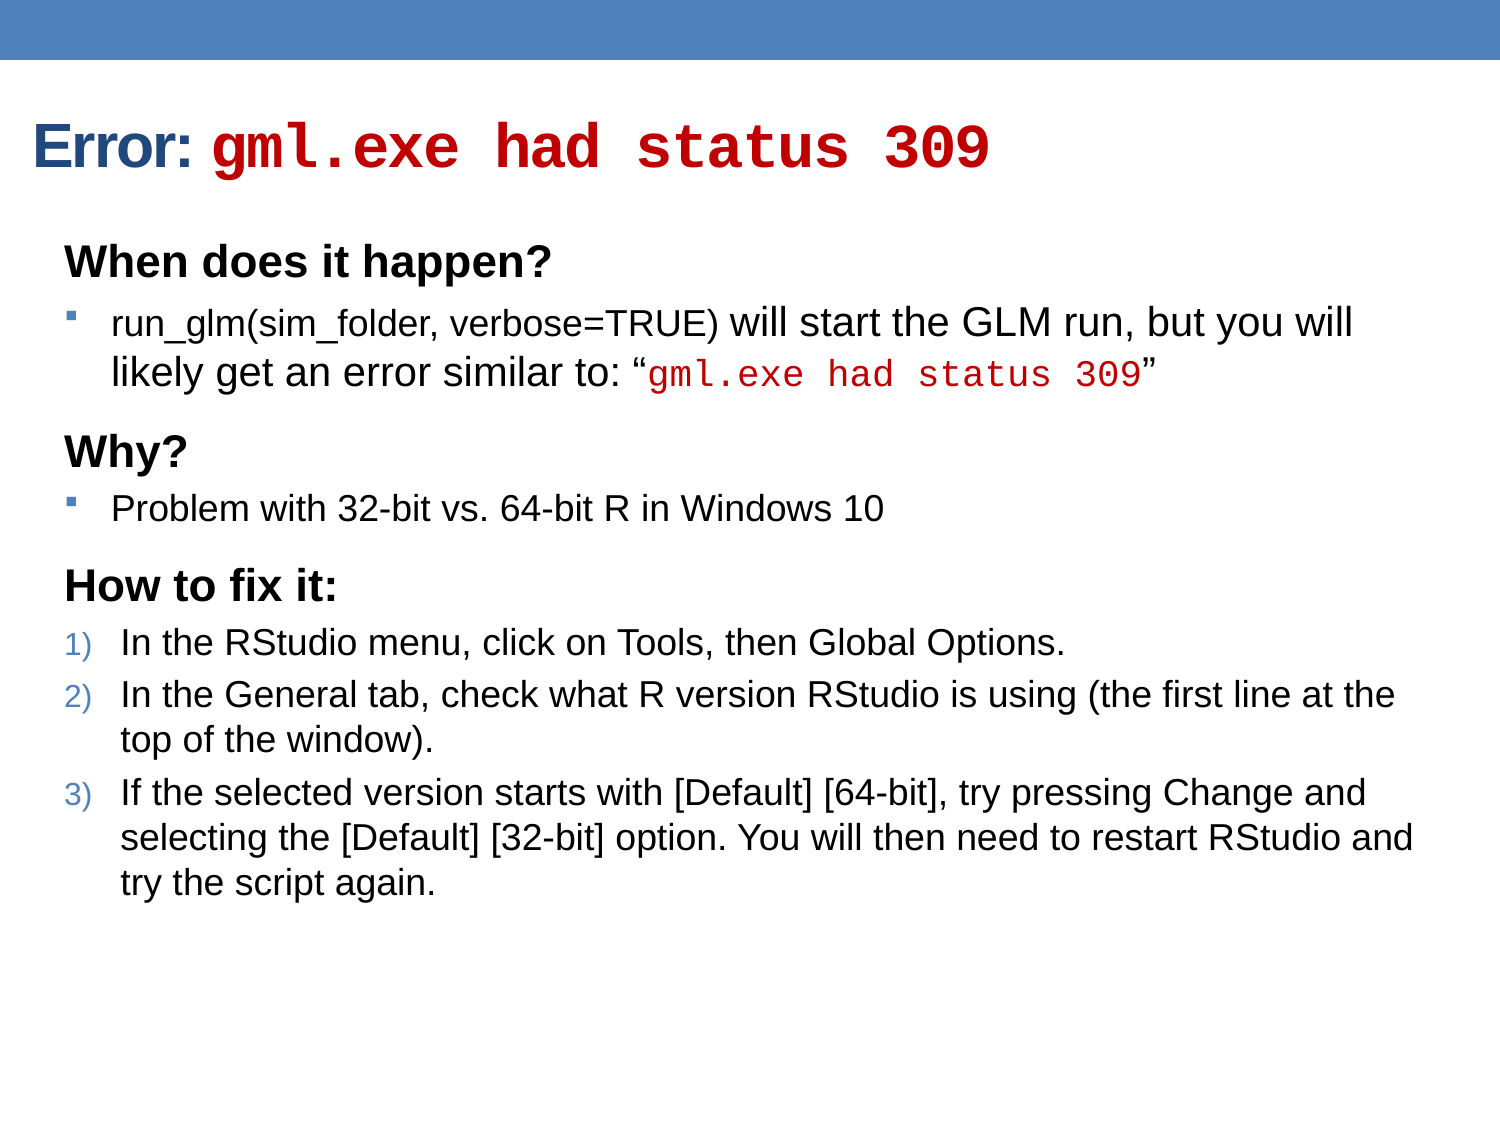

# Error: gml.exe had status 309
When does it happen?
run_glm(sim_folder, verbose=TRUE) will start the GLM run, but you will likely get an error similar to: “gml.exe had status 309”

Why?
Problem with 32-bit vs. 64-bit R in Windows 10

How to fix it:
In the RStudio menu, click on Tools, then Global Options.
In the General tab, check what R version RStudio is using (the first line at the top of the window).
If the selected version starts with [Default] [64-bit], try pressing Change and selecting the [Default] [32-bit] option. You will then need to restart RStudio and try the script again.